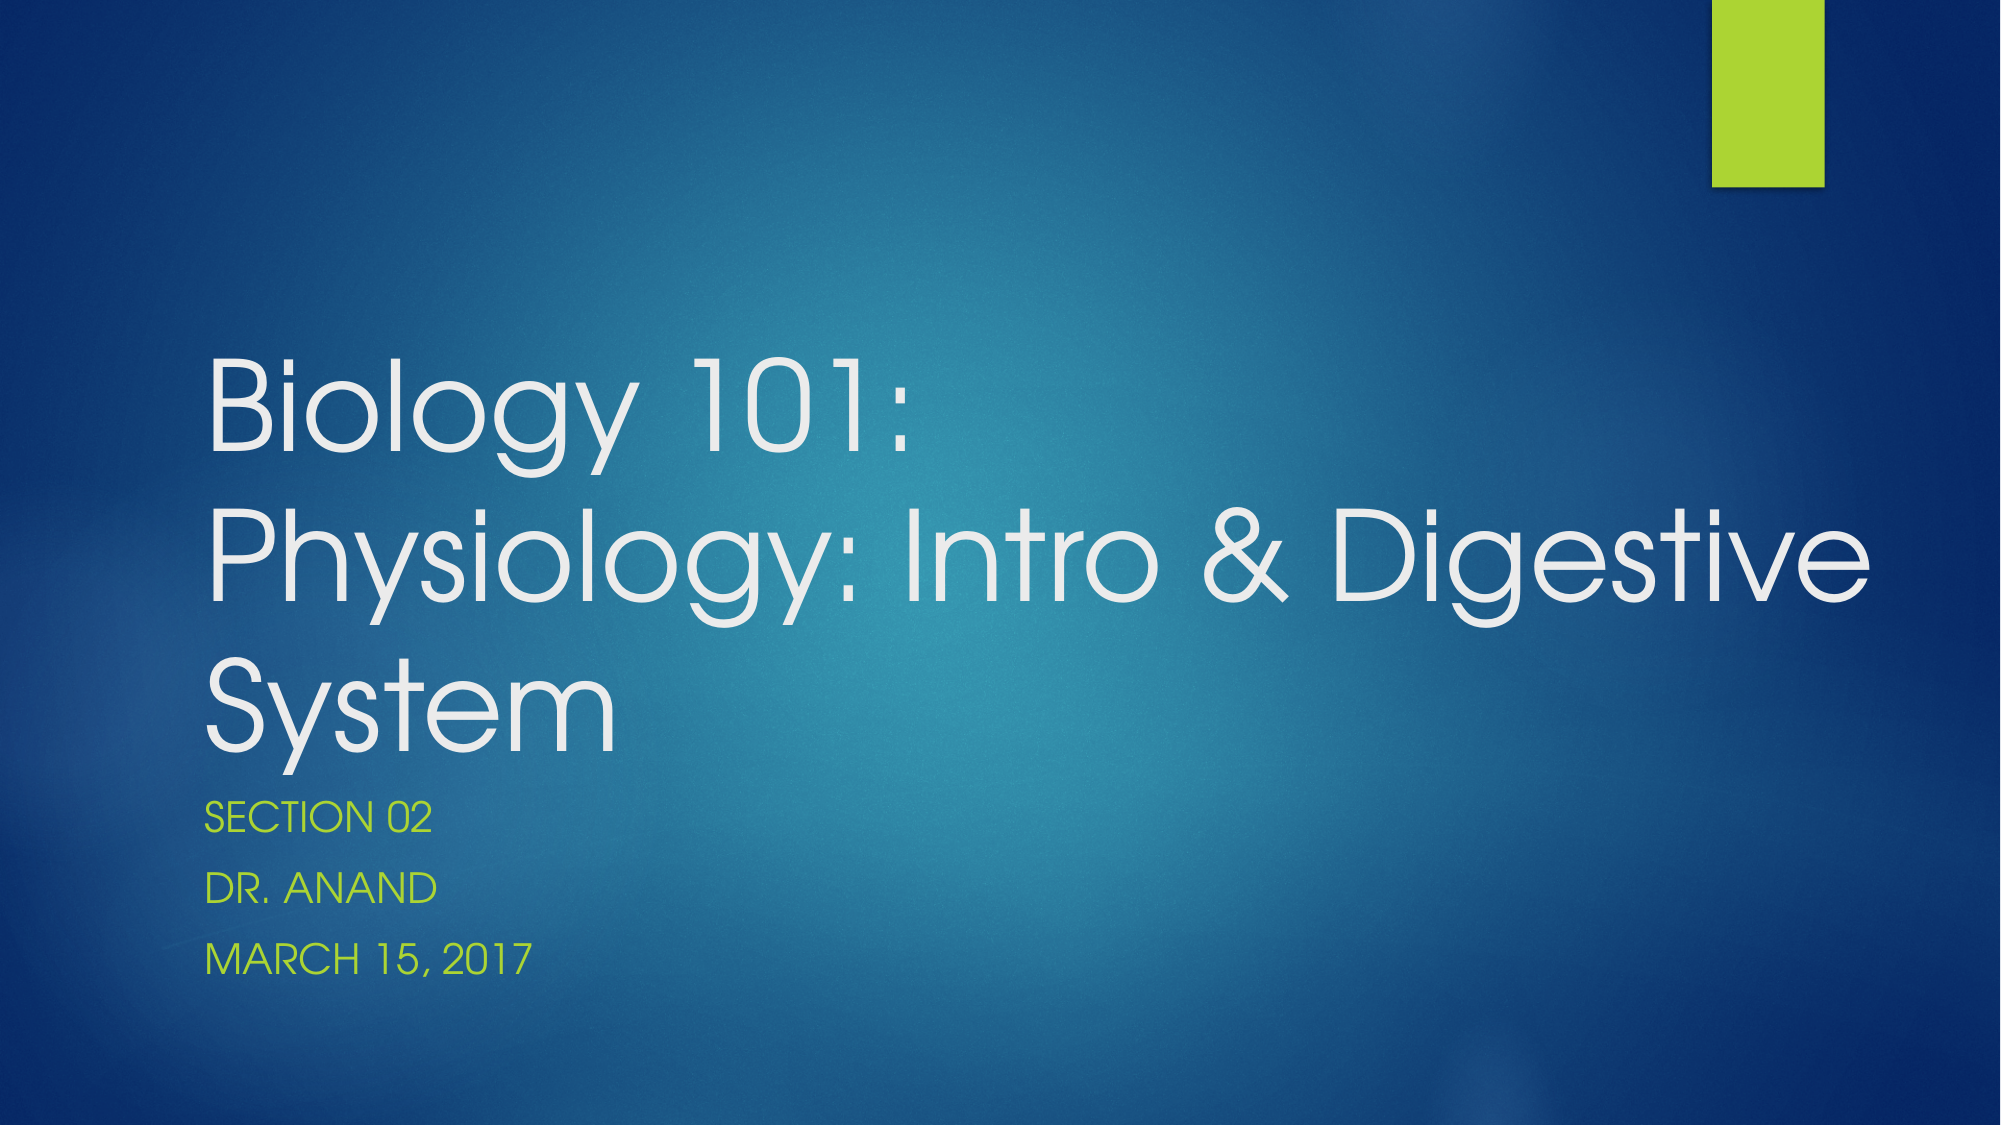

# Biology 101: Physiology: Intro & Digestive System
SECTION 02
DR. ANAND
MARCH 15, 2017